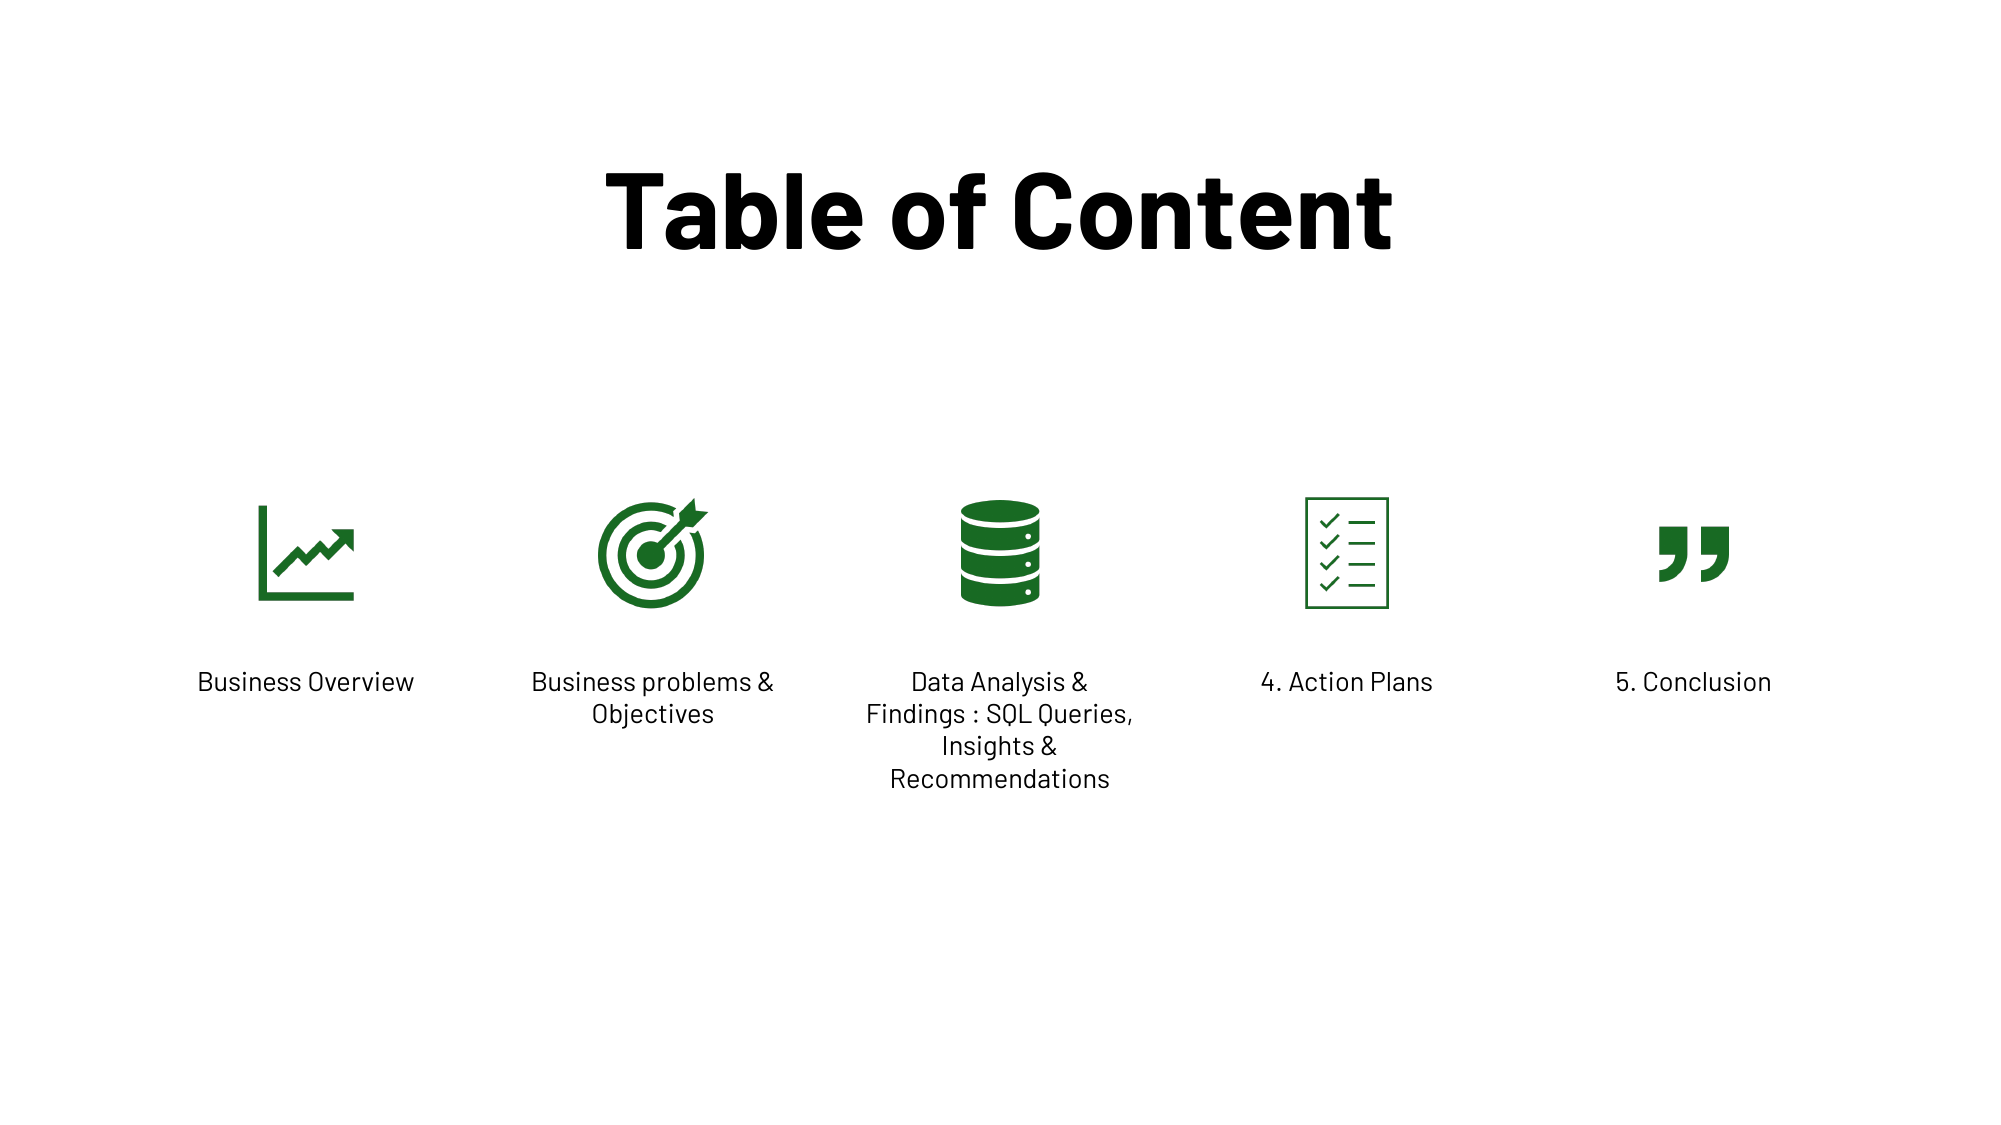

# Table of Content
Business Overview
Business problems & Objectives
Data Analysis & Findings : SQL Queries, Insights & Recommendations
4. Action Plans
5. Conclusion